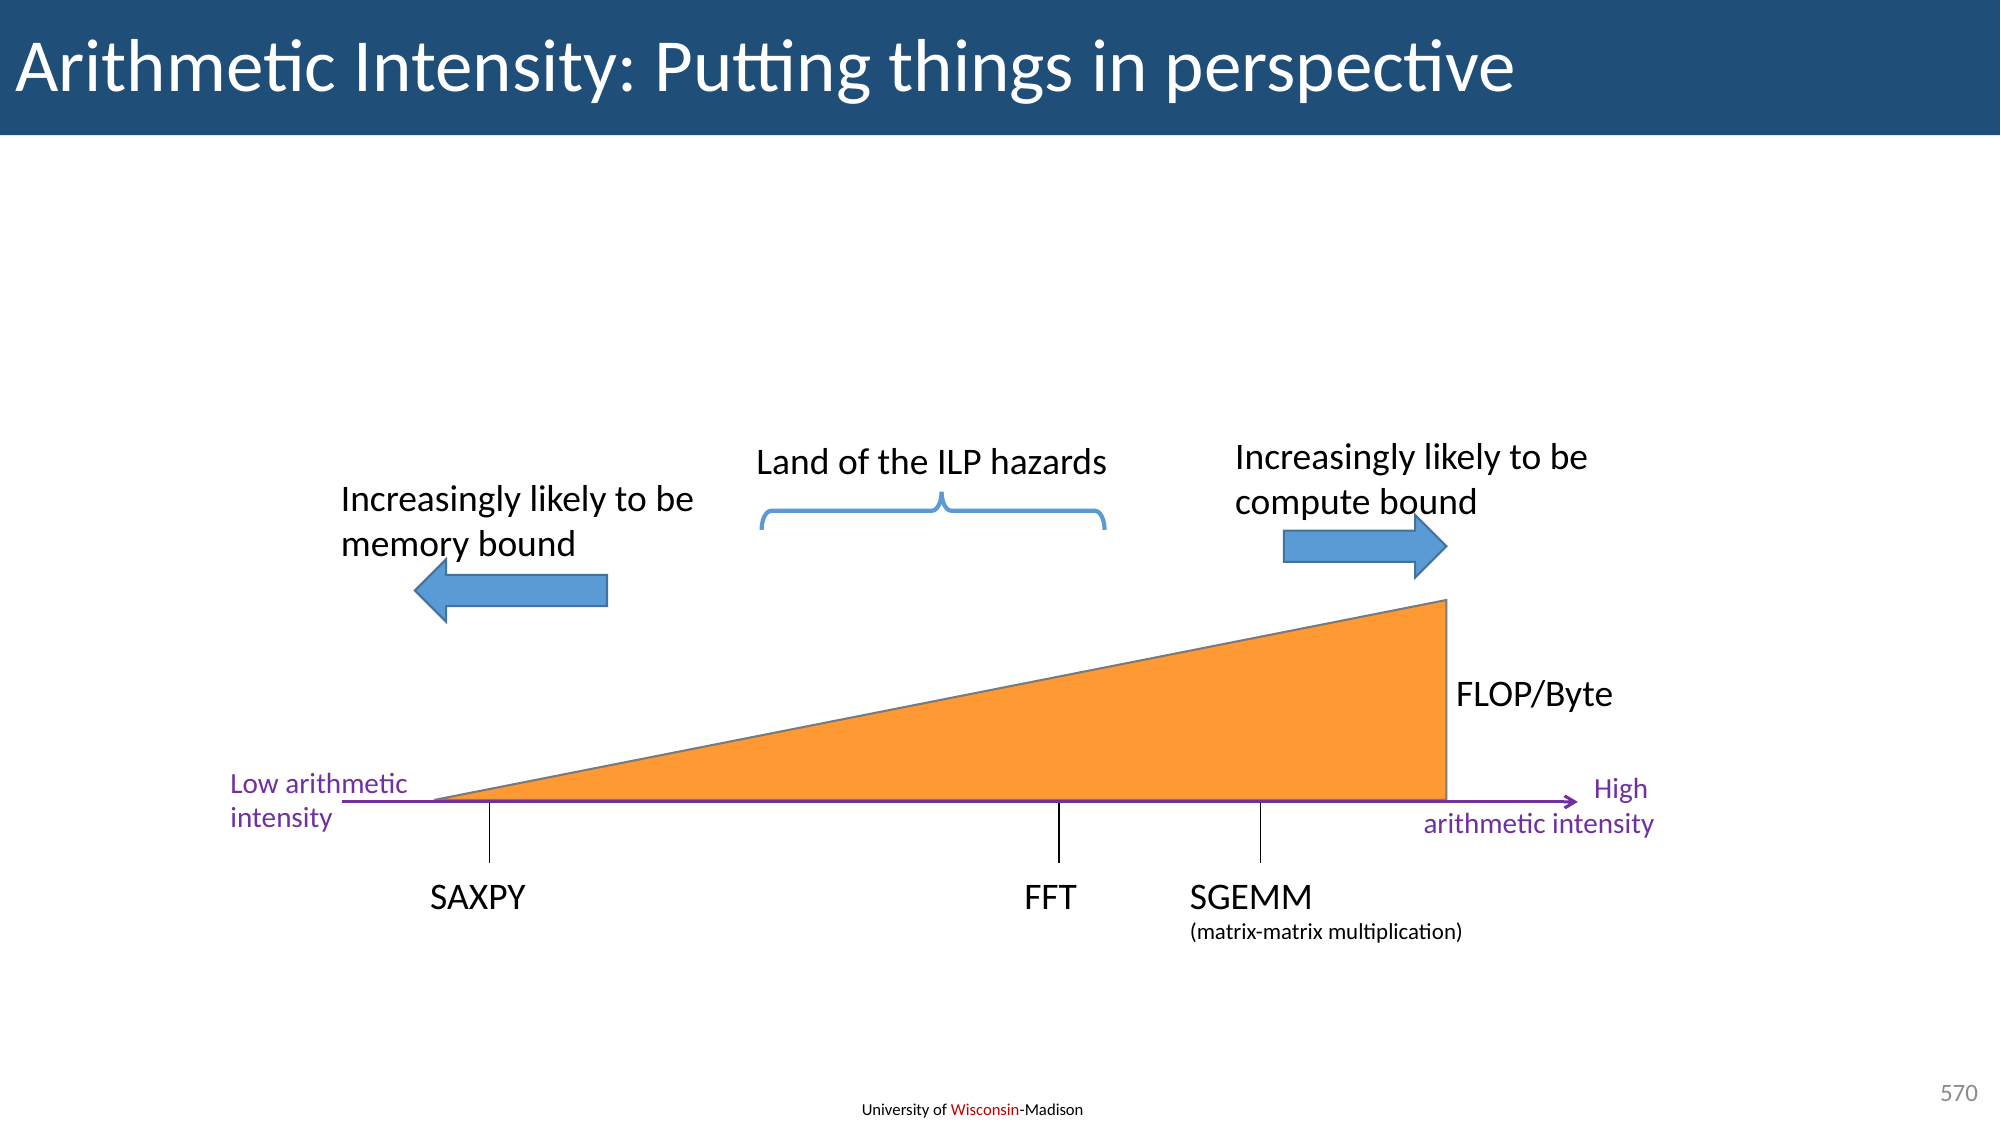

# Arithmetic Intensity: Putting things in perspective

Increasingly likely to be
compute bound
Land of the ILP hazards
Increasingly likely to be
memory bound

FLOP/Byte
Low arithmetic
intensity
High
arithmetic intensity
SAXPY
FFT
SGEMM
(matrix-matrix multiplication)
570